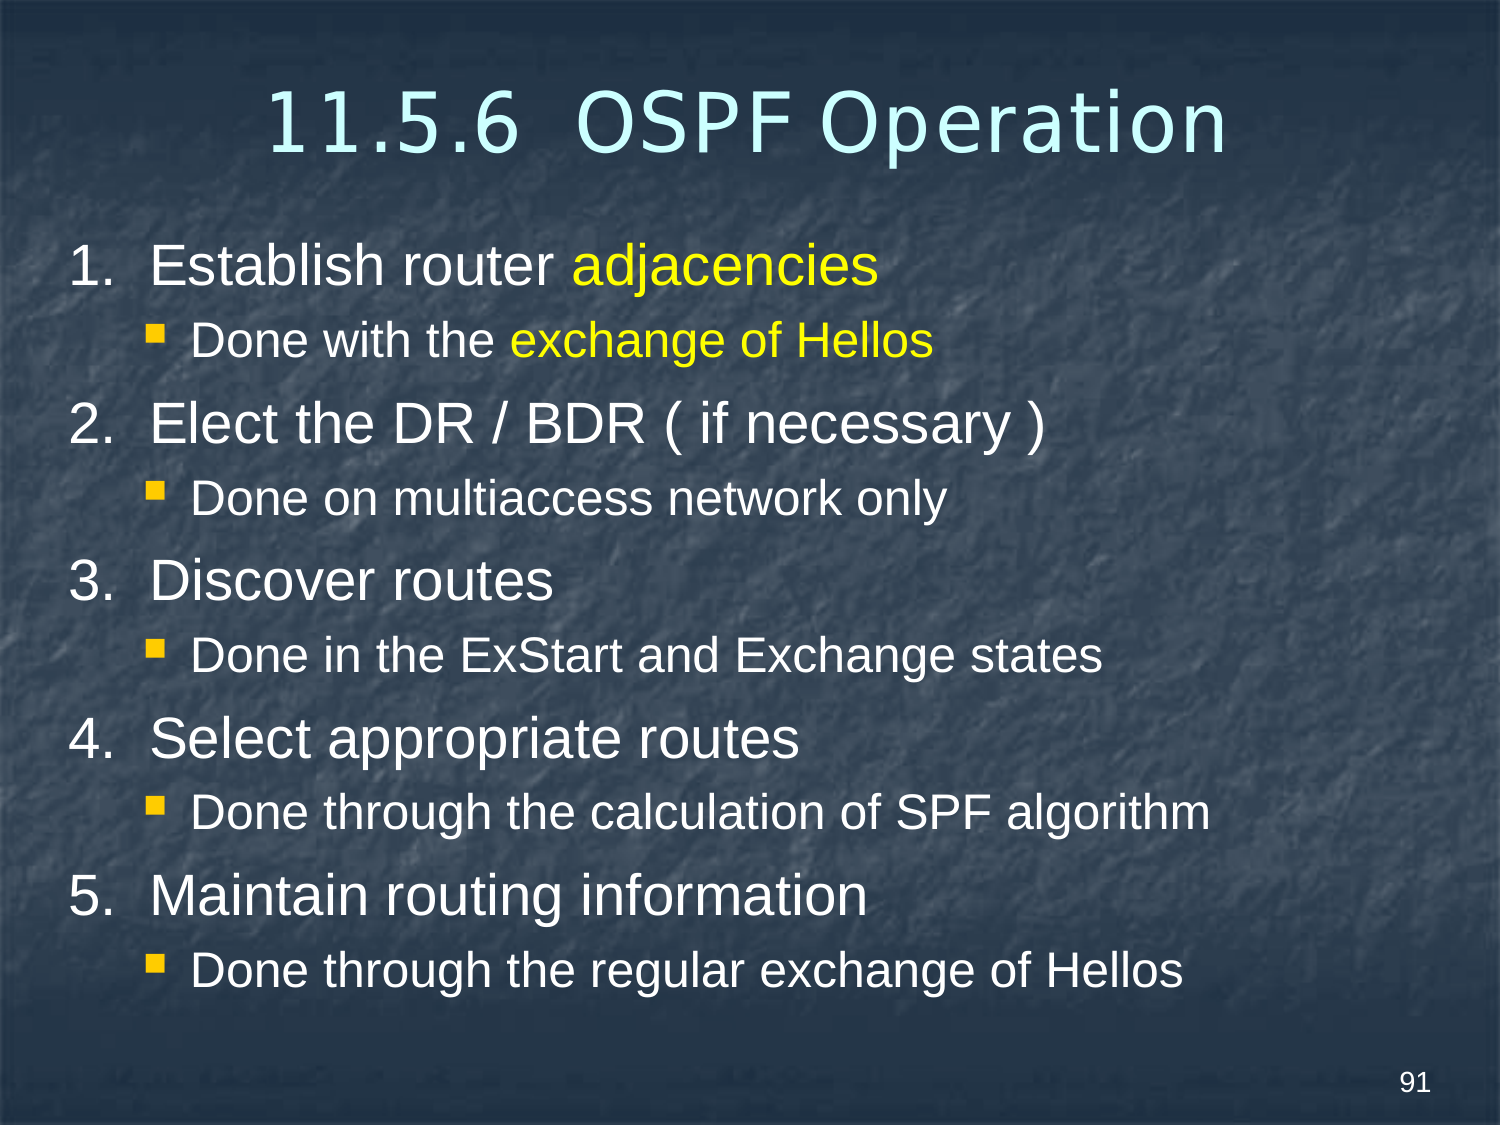

# 11.5.6  OSPF Operation
1.  Establish router adjacencies
Done with the exchange of Hellos
2.  Elect the DR / BDR ( if necessary )
Done on multiaccess network only
3.  Discover routes
Done in the ExStart and Exchange states
4.  Select appropriate routes
Done through the calculation of SPF algorithm
5.  Maintain routing information
Done through the regular exchange of Hellos
91